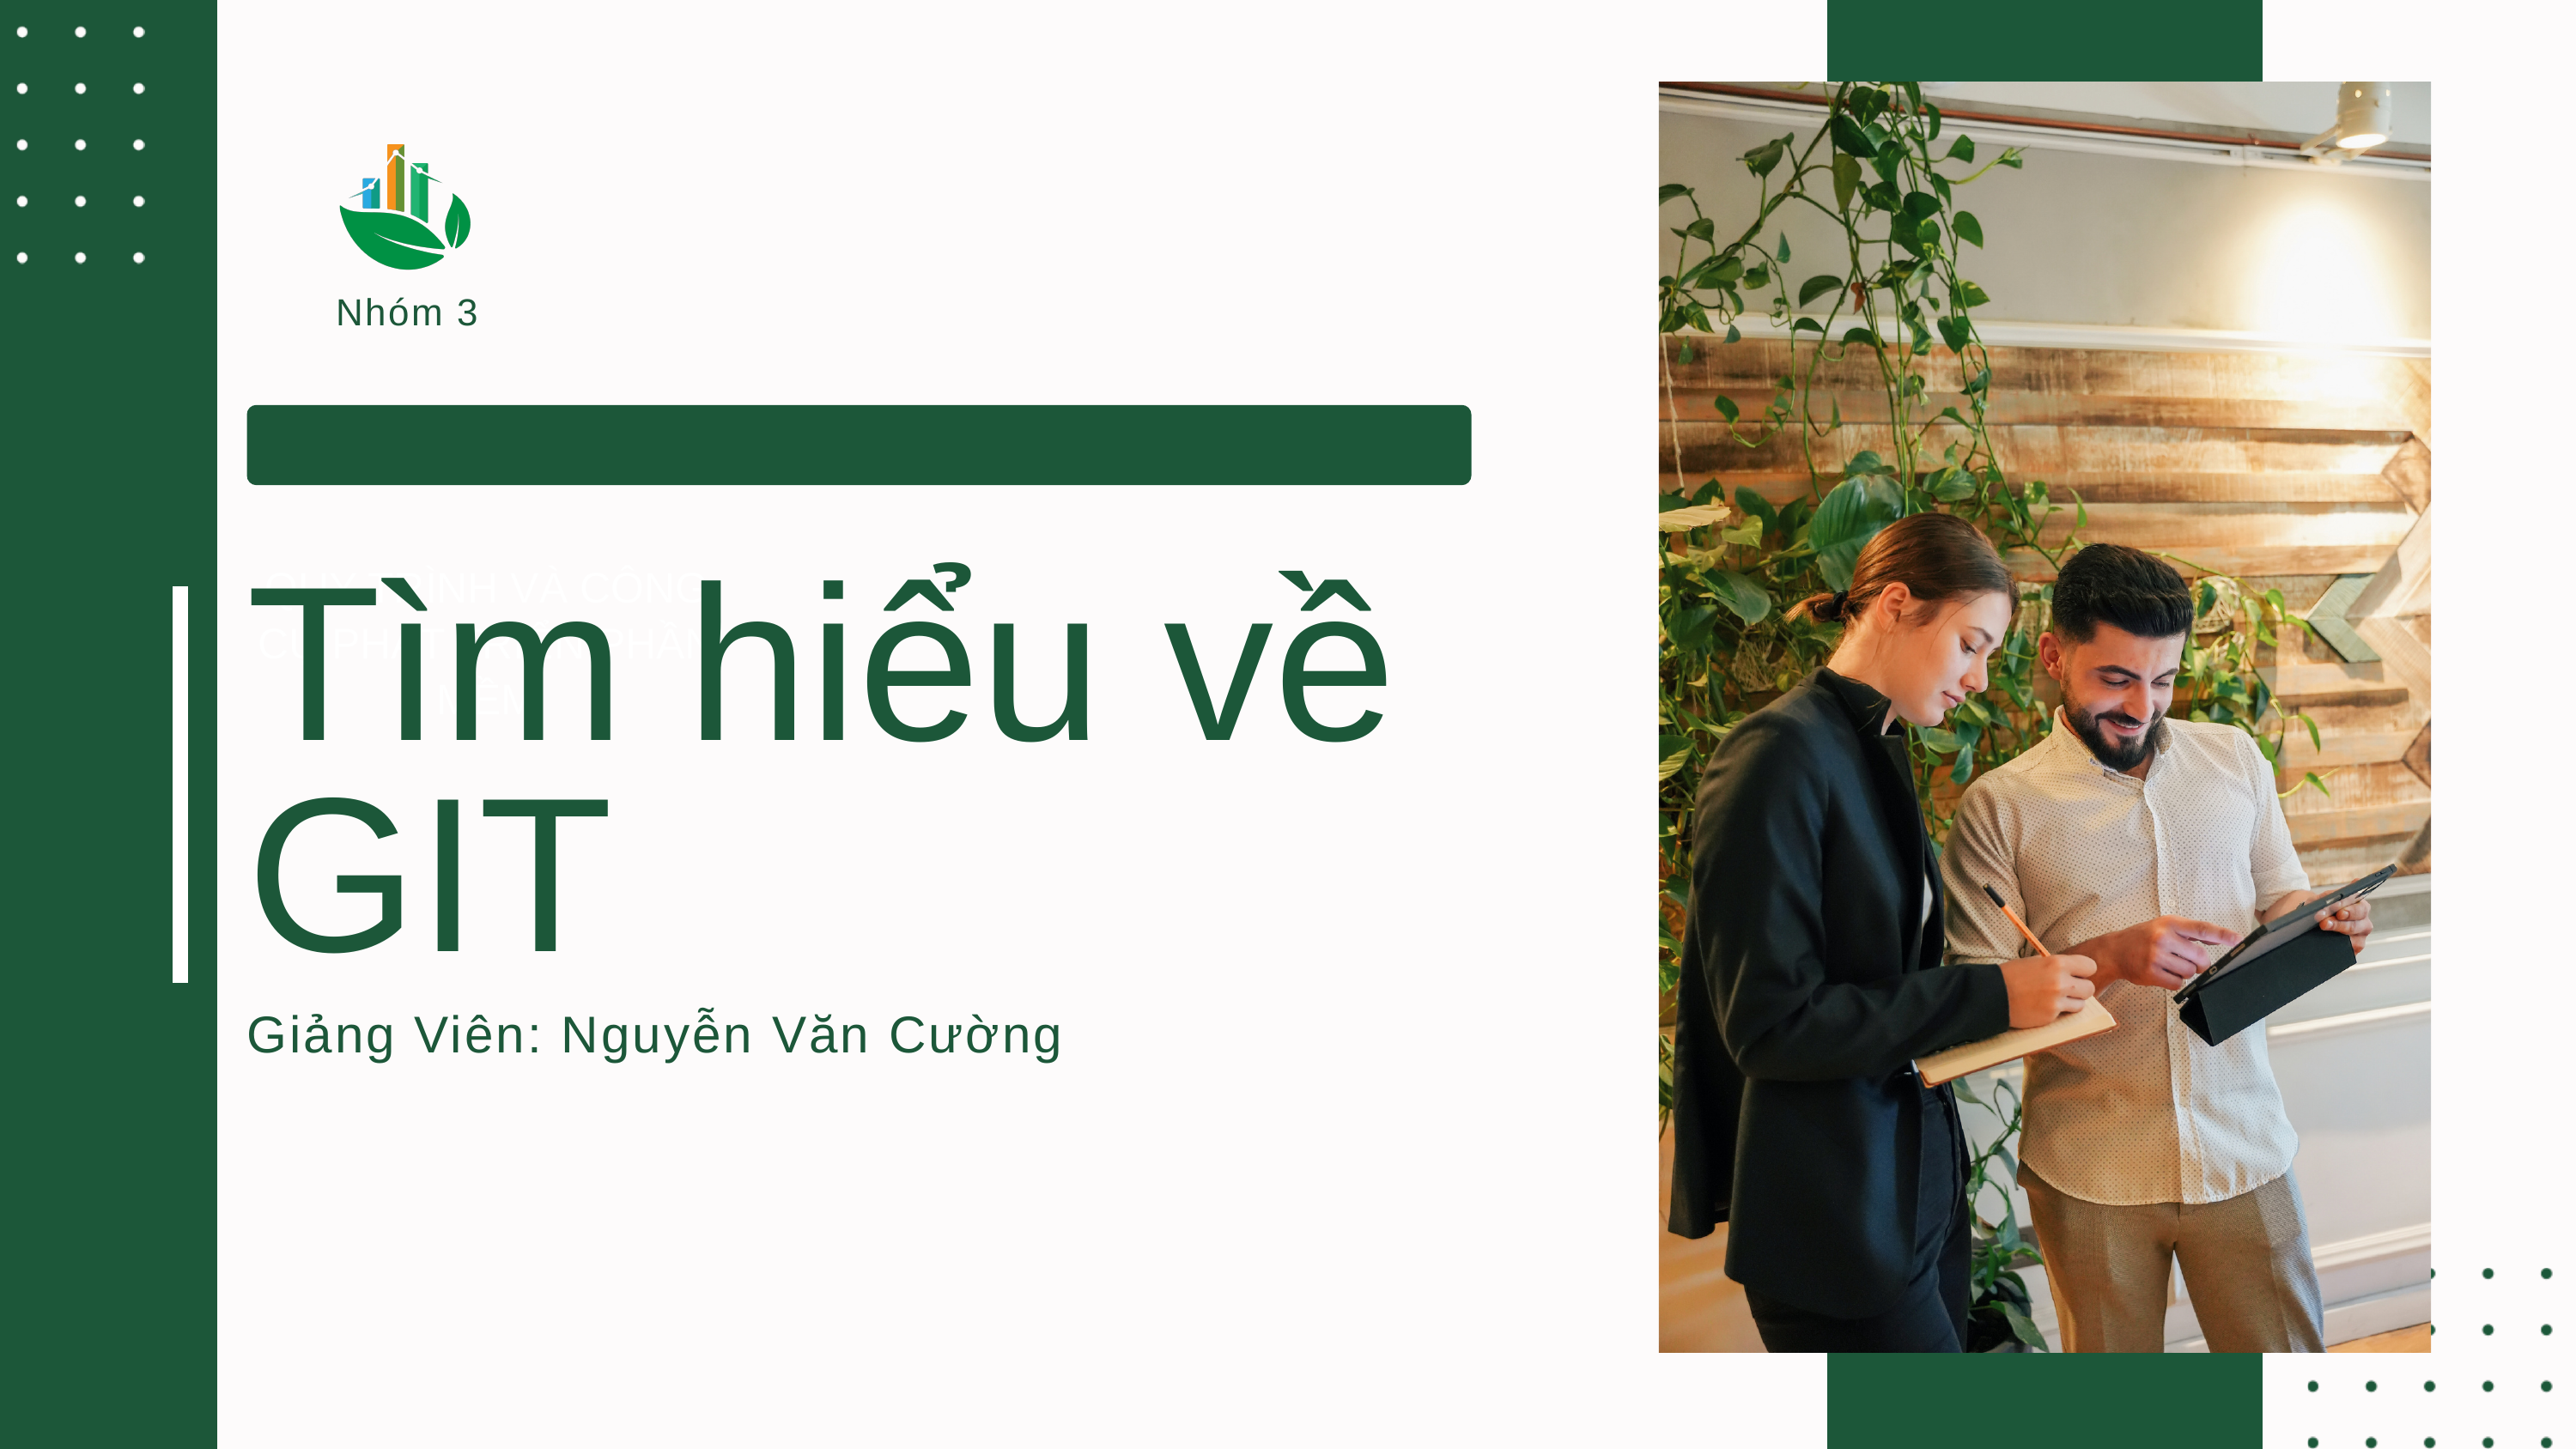

Nhóm 3

QUY TRÌNH VÀ CÔNG CỤ PHÁT TRIỂN PHẦN MỀM
Tìm hiểu về GIT

Giảng Viên: Nguyễn Văn Cường